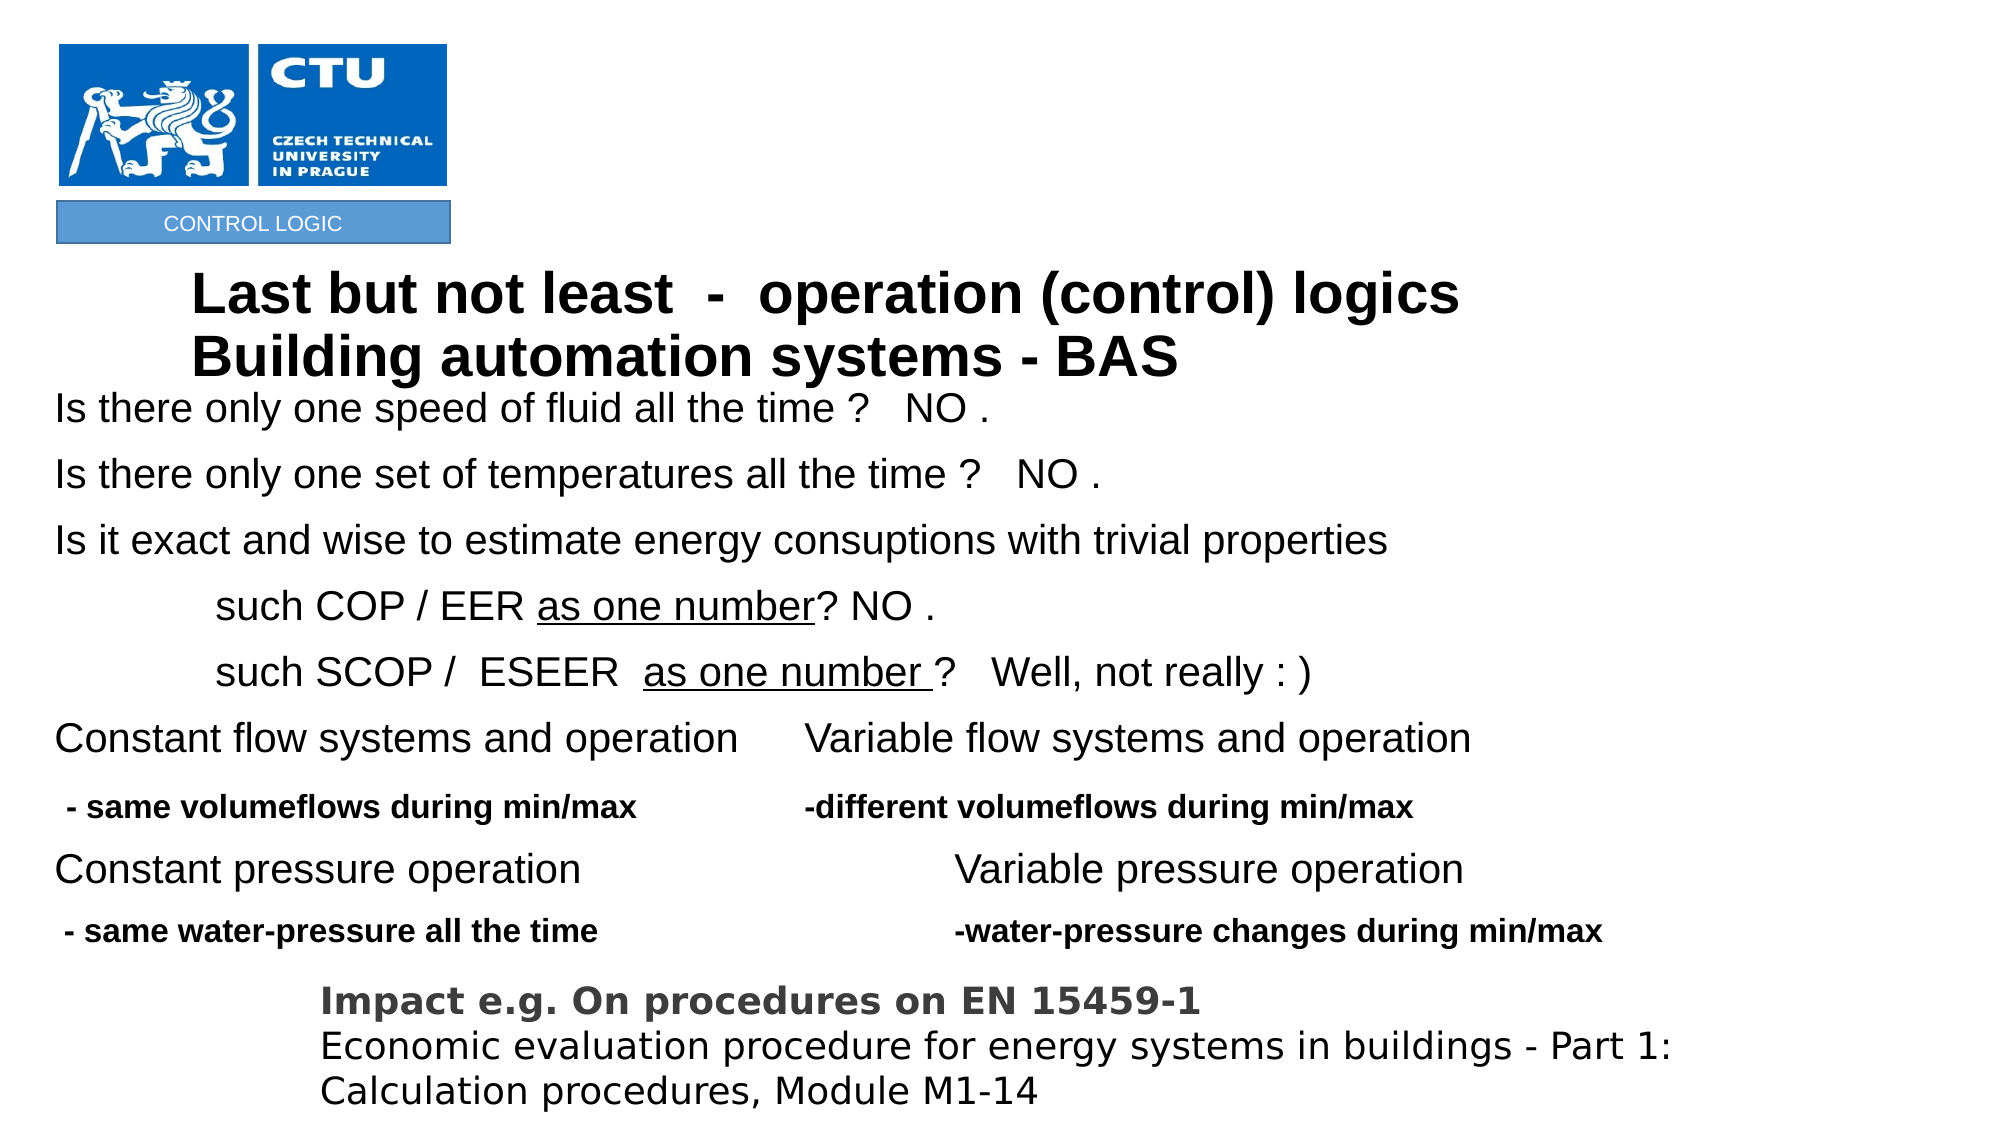

CONTROL LOGIC
# Last but not least  -  operation (control) logics Building automation systems - BAS
Is there only one speed of fluid all the time ?   NO .
Is there only one set of temperatures all the time ?   NO .
Is it exact and wise to estimate energy consuptions with trivial properties
              such COP / EER as one number? NO .
              such SCOP /  ESEER  as one number ?   Well, not really : )
Constant flow systems and operation	Variable flow systems and operation
 - same volumeflows during min/max 		-different volumeflows during min/max
Constant pressure operation			Variable pressure operation
 - same water-pressure all the time			-water-pressure changes during min/max

Impact e.g. On procedures on EN 15459-1
Economic evaluation procedure for energy systems in buildings - Part 1: Calculation procedures, Module M1-14